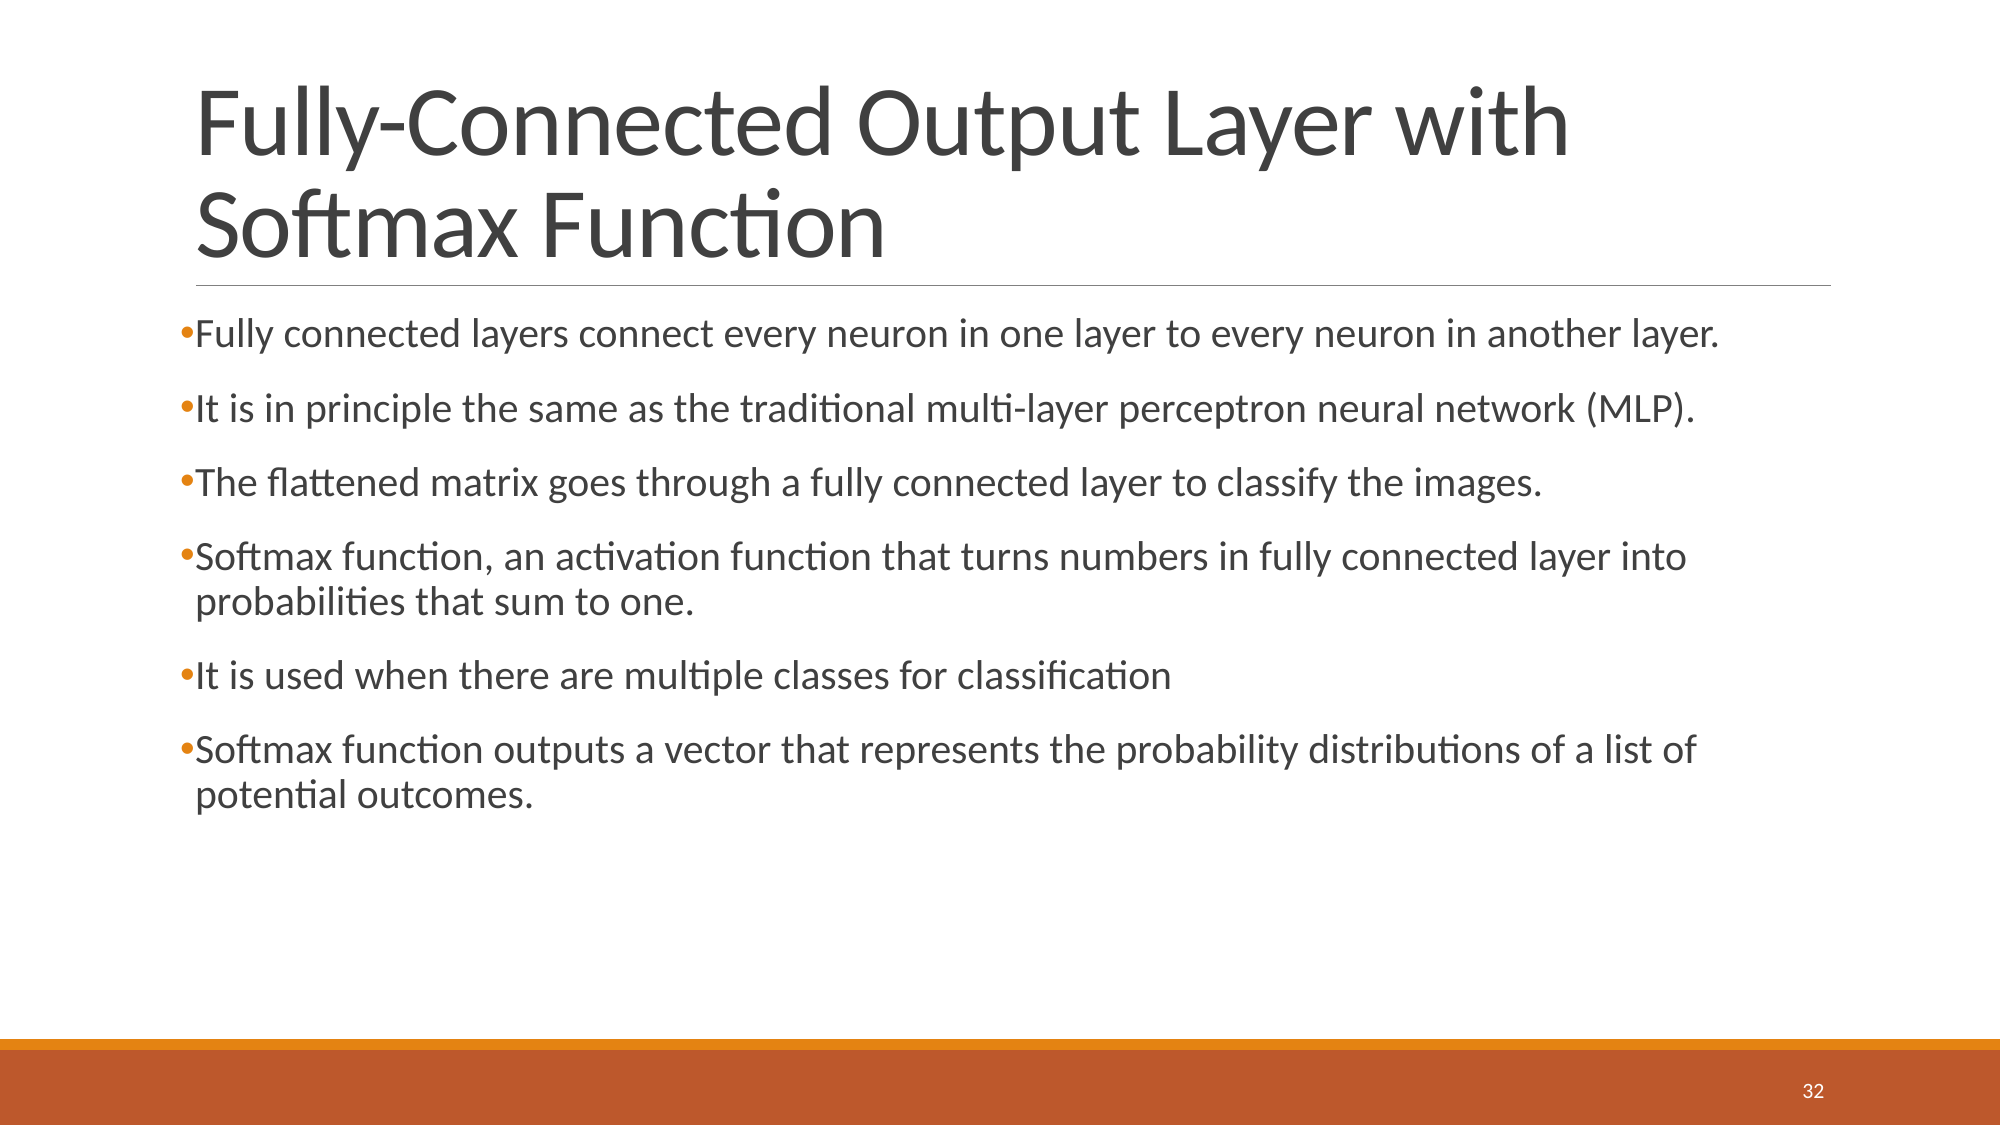

# Fully-Connected Output Layer with Softmax Function
Fully connected layers connect every neuron in one layer to every neuron in another layer.
It is in principle the same as the traditional multi-layer perceptron neural network (MLP).
The flattened matrix goes through a fully connected layer to classify the images.
Softmax function, an activation function that turns numbers in fully connected layer into probabilities that sum to one.
It is used when there are multiple classes for classification
Softmax function outputs a vector that represents the probability distributions of a list of potential outcomes.
32